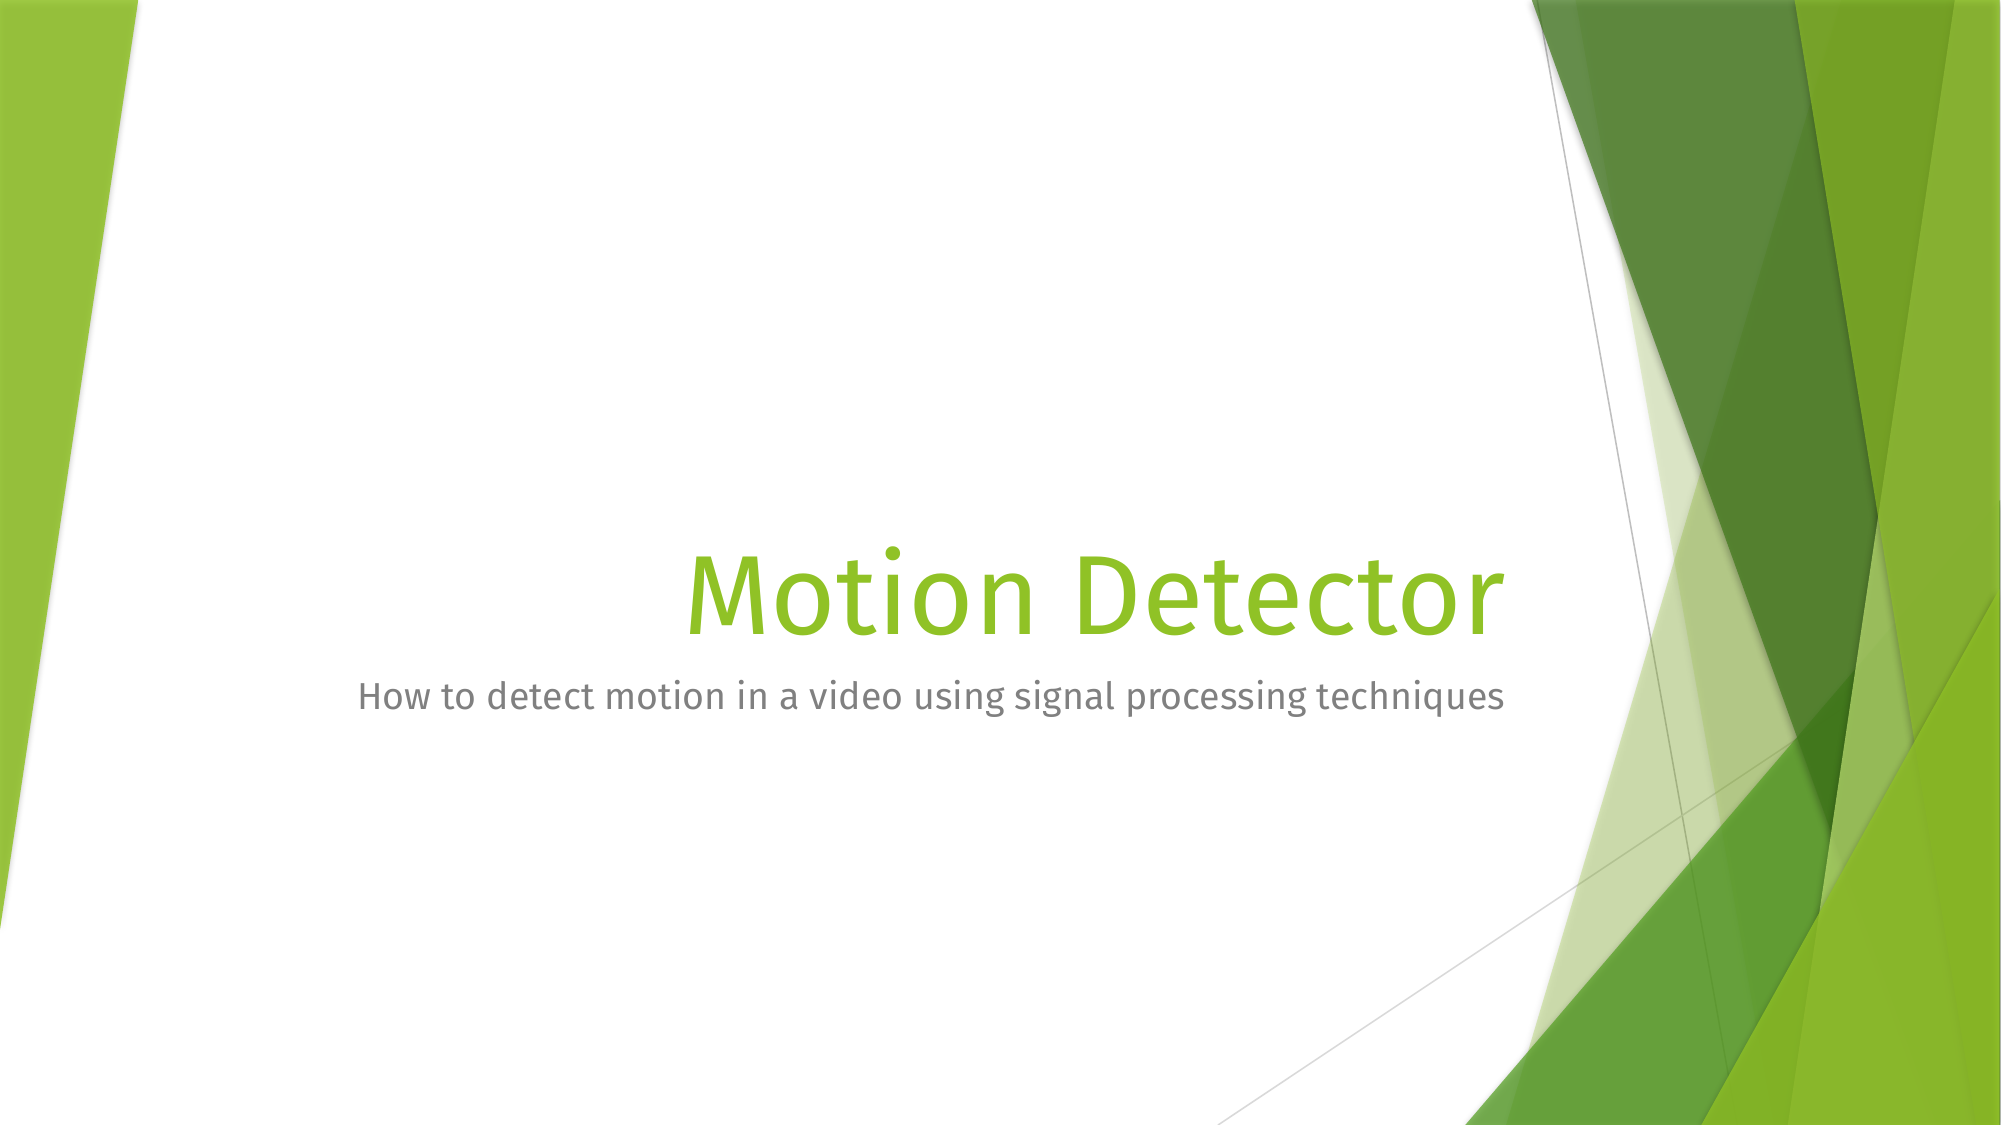

# Motion Detector
How to detect motion in a video using signal processing techniques